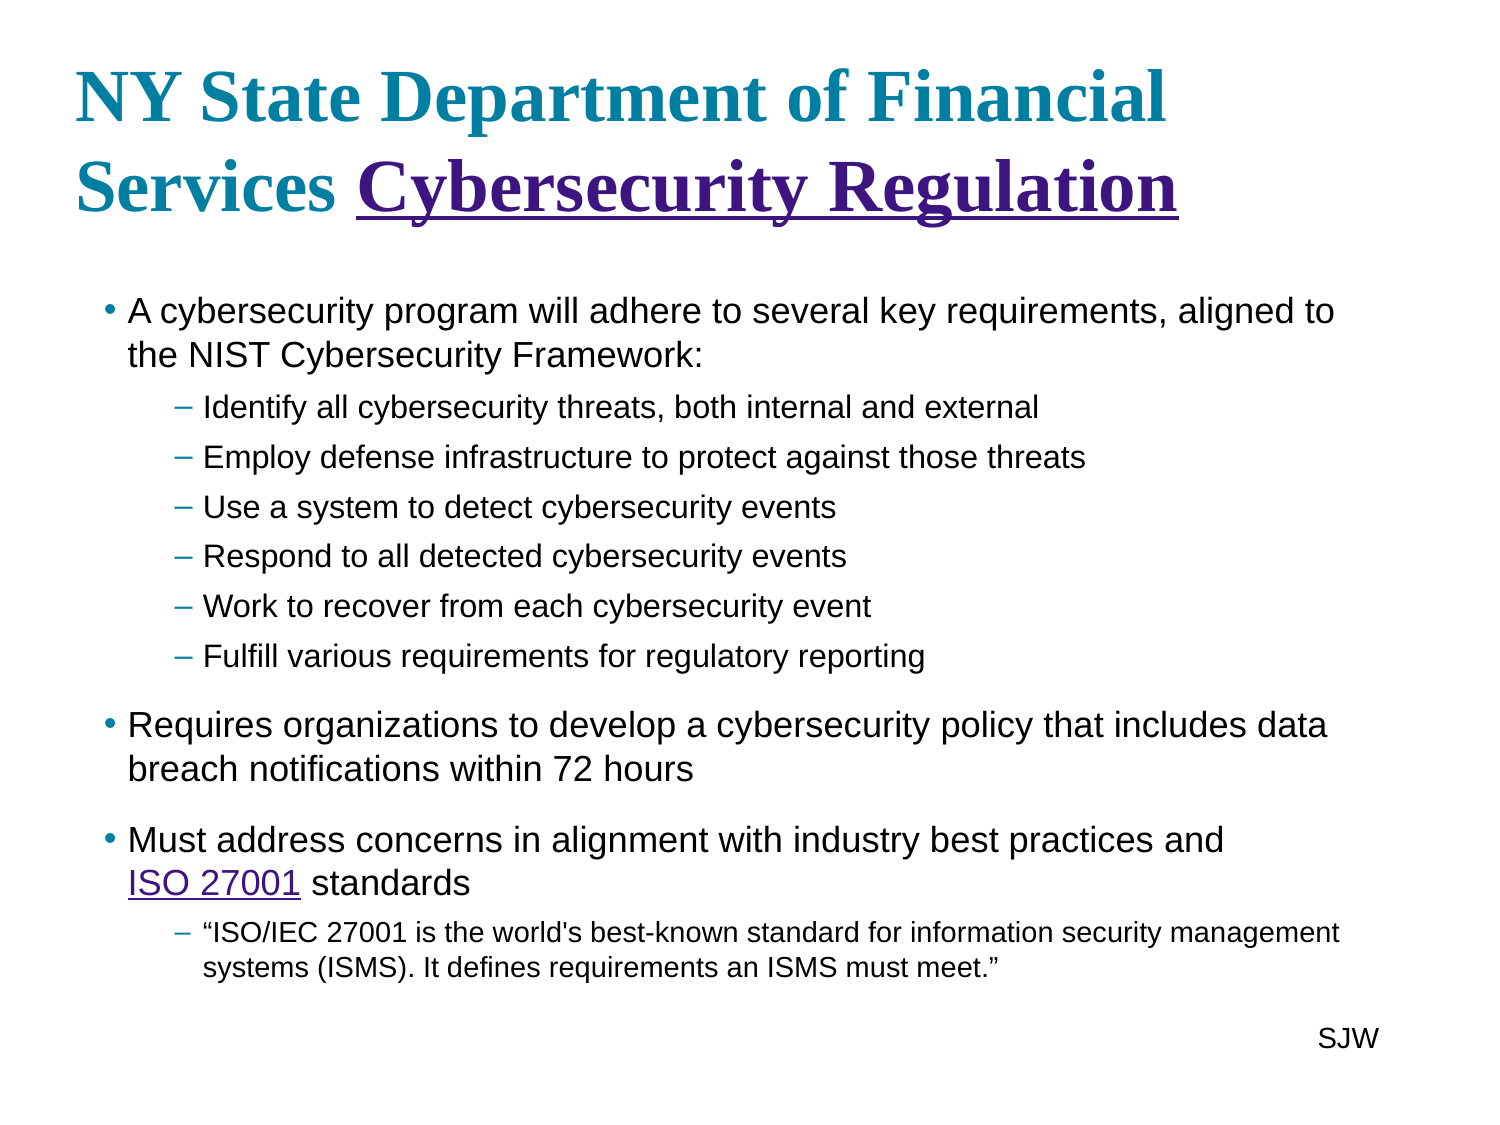

# NY State Department of Financial Services Cybersecurity Regulation
A cybersecurity program will adhere to several key requirements, aligned to the NIST Cybersecurity Framework:
Identify all cybersecurity threats, both internal and external
Employ defense infrastructure to protect against those threats
Use a system to detect cybersecurity events
Respond to all detected cybersecurity events
Work to recover from each cybersecurity event
Fulfill various requirements for regulatory reporting
Requires organizations to develop a cybersecurity policy that includes data breach notifications within 72 hours
Must address concerns in alignment with industry best practices and ISO 27001 standards
“ISO/IEC 27001 is the world's best-known standard for information security management systems (ISMS). It defines requirements an ISMS must meet.”

SJW